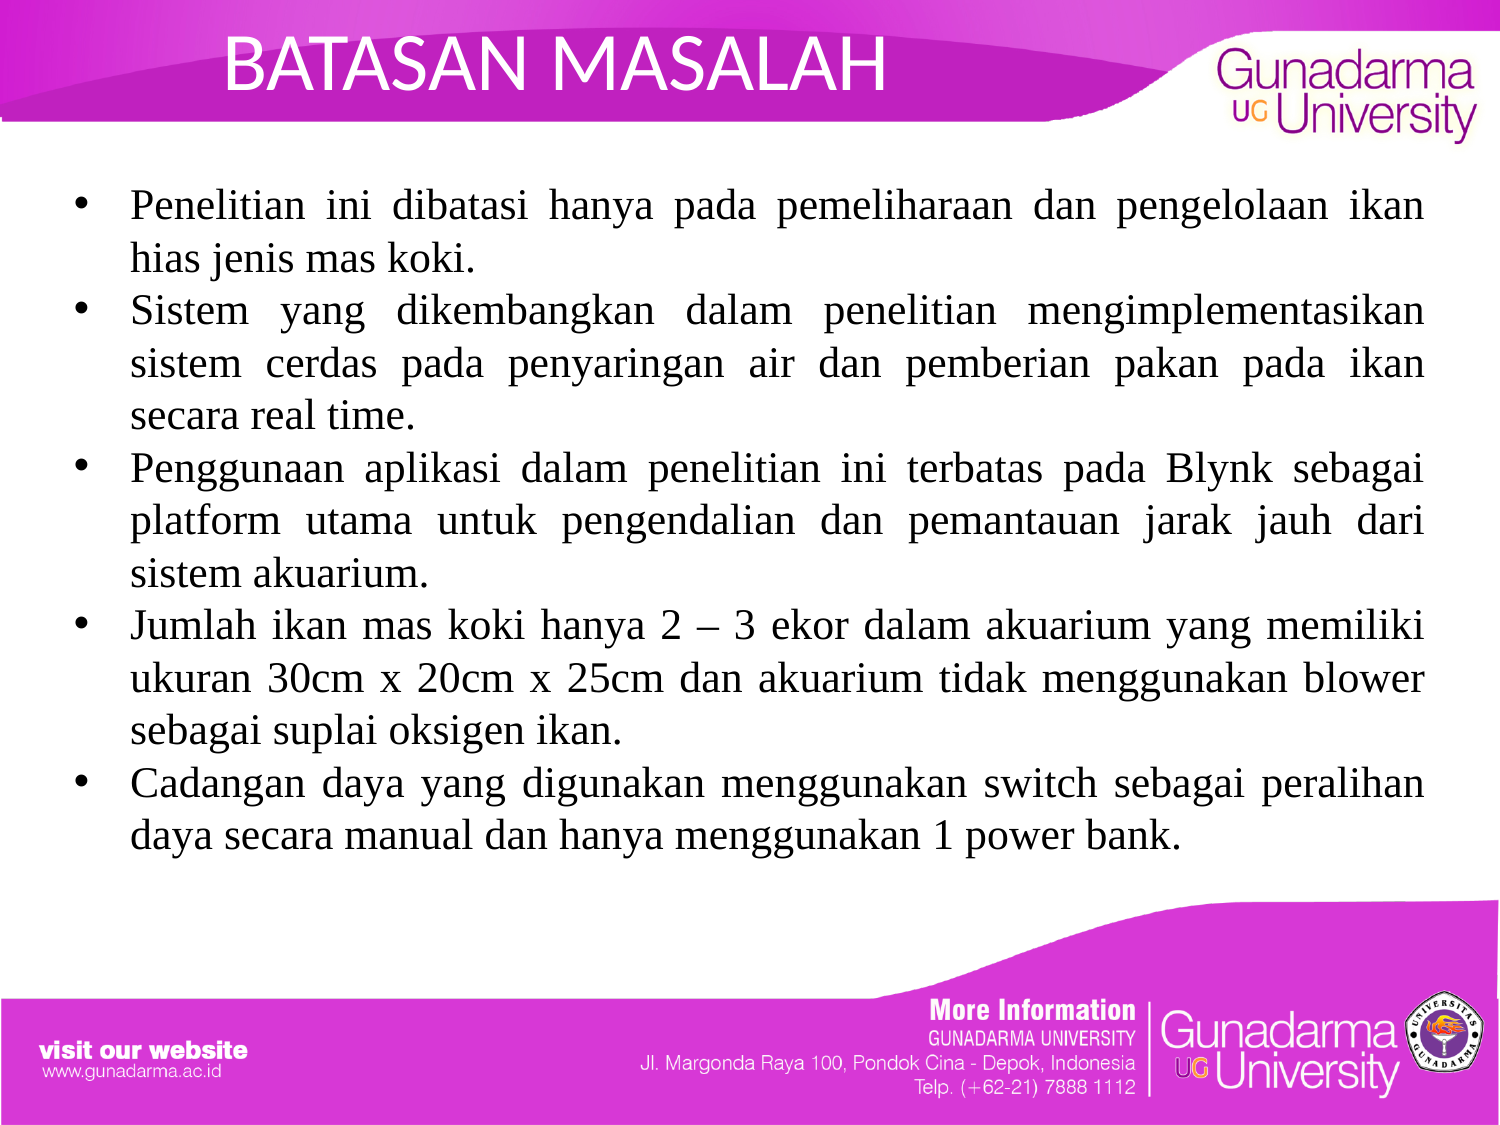

# BATASAN MASALAH
Penelitian ini dibatasi hanya pada pemeliharaan dan pengelolaan ikan hias jenis mas koki.
Sistem yang dikembangkan dalam penelitian mengimplementasikan sistem cerdas pada penyaringan air dan pemberian pakan pada ikan secara real time.
Penggunaan aplikasi dalam penelitian ini terbatas pada Blynk sebagai platform utama untuk pengendalian dan pemantauan jarak jauh dari sistem akuarium.
Jumlah ikan mas koki hanya 2 – 3 ekor dalam akuarium yang memiliki ukuran 30cm x 20cm x 25cm dan akuarium tidak menggunakan blower sebagai suplai oksigen ikan.
Cadangan daya yang digunakan menggunakan switch sebagai peralihan daya secara manual dan hanya menggunakan 1 power bank.